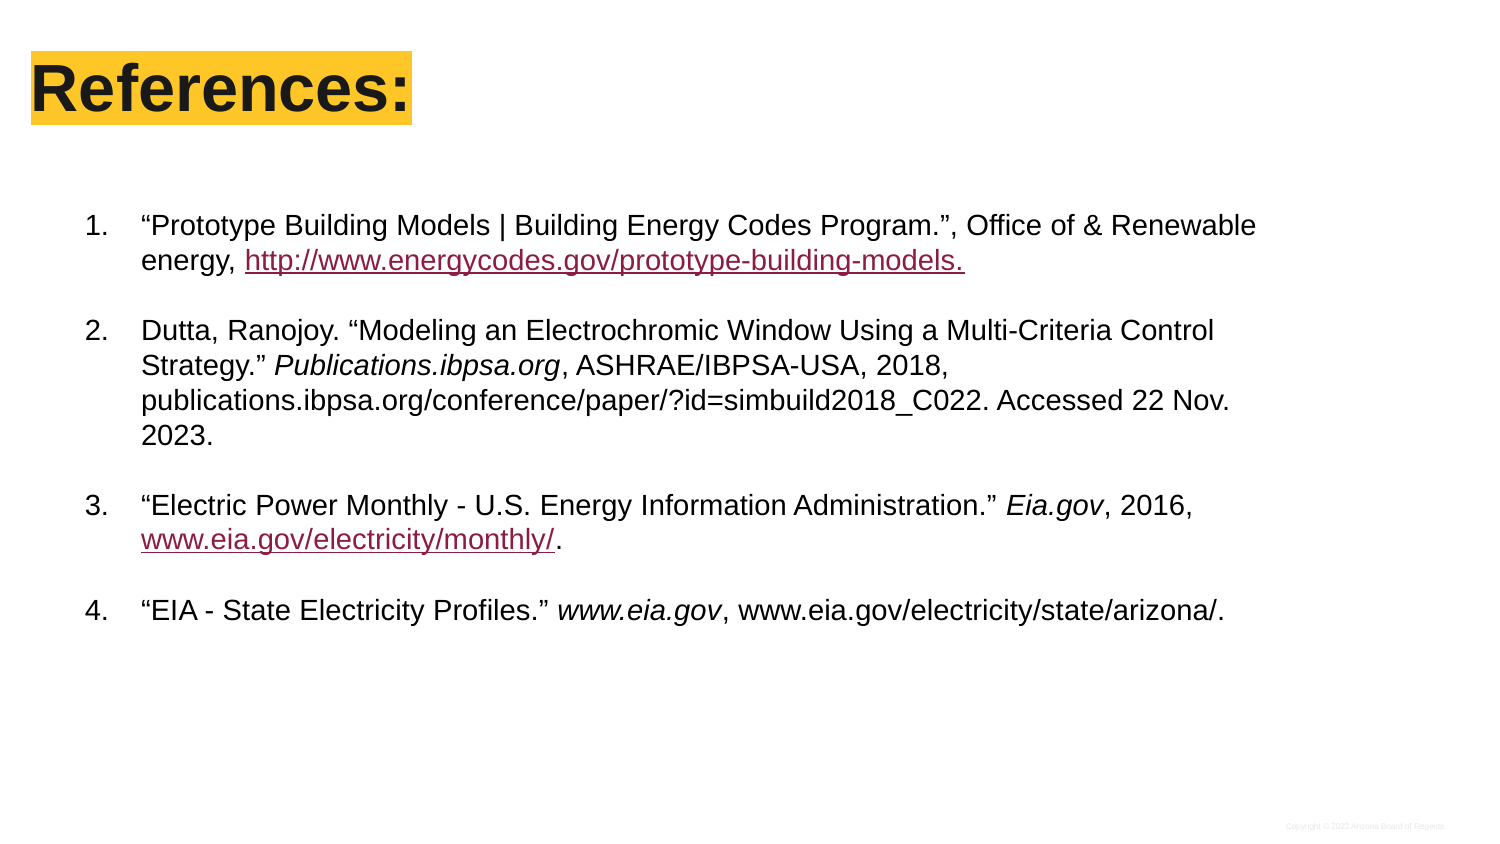

# References:
“Prototype Building Models | Building Energy Codes Program.”, Office of & Renewable energy, http://www.energycodes.gov/prototype-building-models.

Dutta, Ranojoy. “Modeling an Electrochromic Window Using a Multi-Criteria Control Strategy.” Publications.ibpsa.org, ASHRAE/IBPSA-USA, 2018, publications.ibpsa.org/conference/paper/?id=simbuild2018_C022. Accessed 22 Nov. 2023.

“Electric Power Monthly - U.S. Energy Information Administration.” Eia.gov, 2016, www.eia.gov/electricity/monthly/.

“EIA - State Electricity Profiles.” www.eia.gov, www.eia.gov/electricity/state/arizona/.